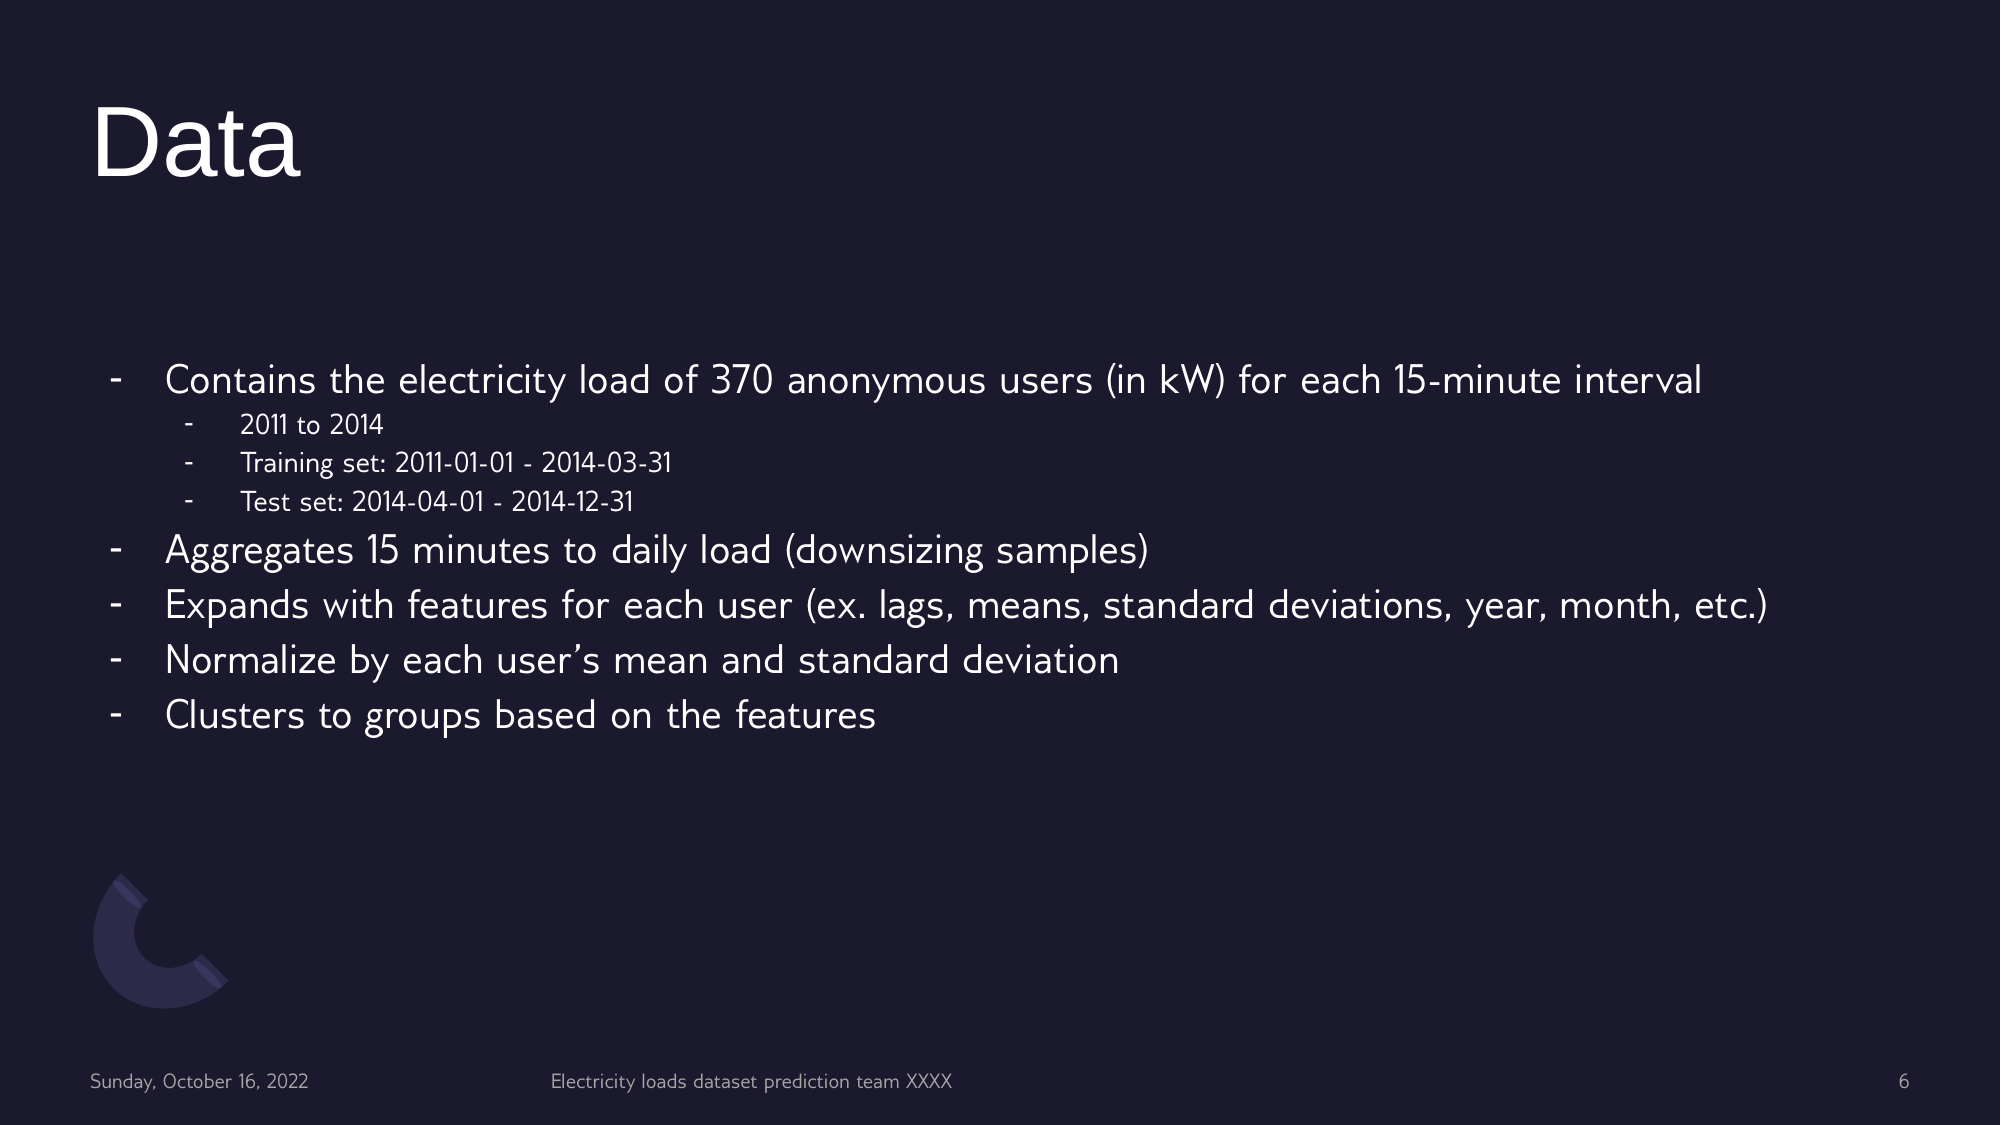

# Data
Contains the electricity load of 370 anonymous users (in kW) for each 15-minute interval
2011 to 2014
Training set: 2011-01-01 - 2014-03-31
Test set: 2014-04-01 - 2014-12-31
Aggregates 15 minutes to daily load (downsizing samples)
Expands with features for each user (ex. lags, means, standard deviations, year, month, etc.)
Normalize by each user’s mean and standard deviation
Clusters to groups based on the features

Sunday, October 16, 2022
Electricity loads dataset prediction team XXXX
6